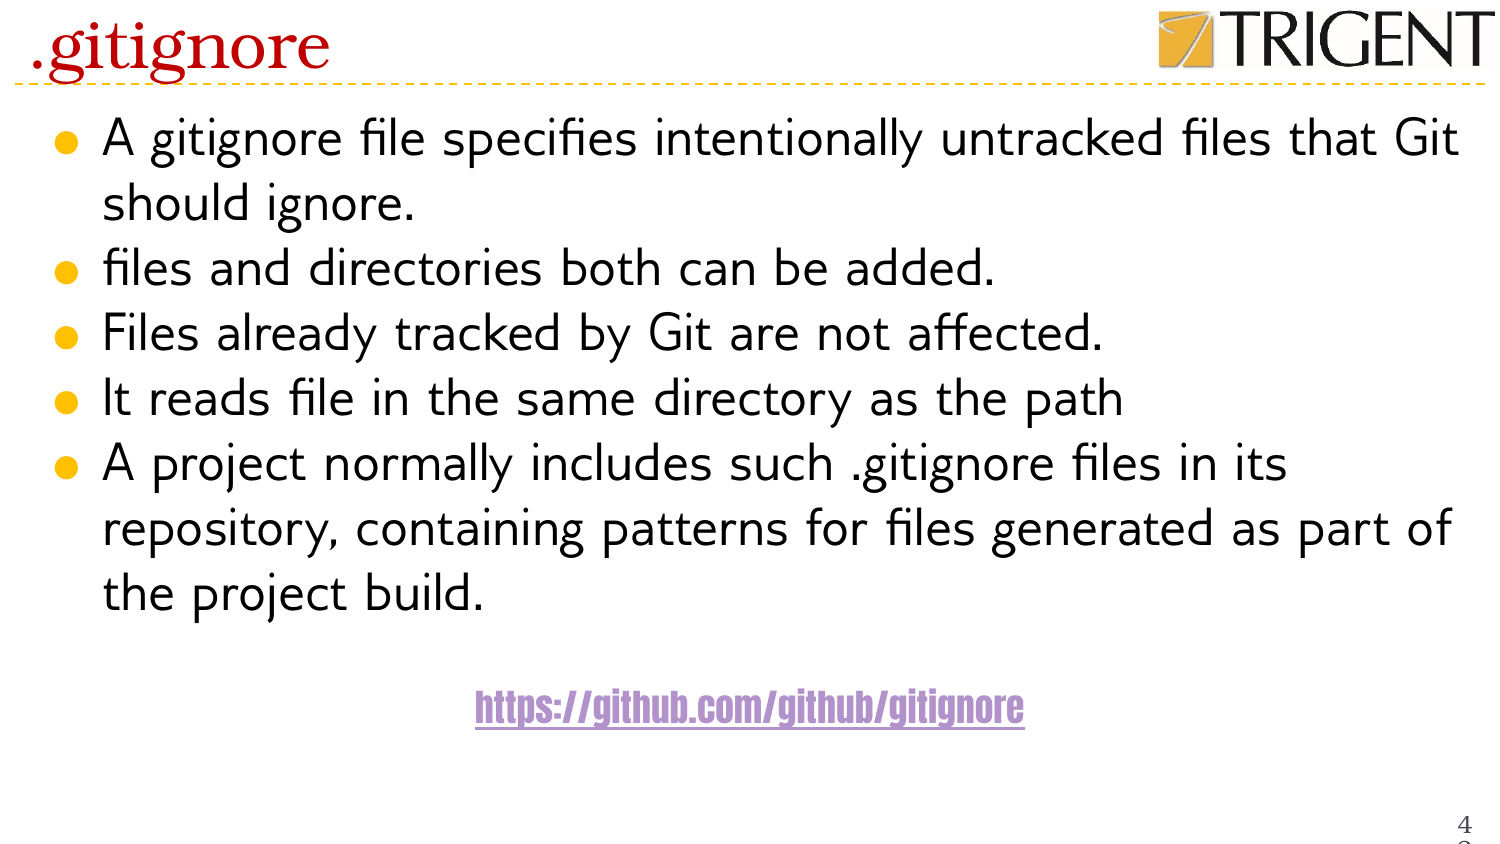

# .gitignore
A gitignore file specifies intentionally untracked files that Git should ignore.
files and directories both can be added.
Files already tracked by Git are not affected.
It reads file in the same directory as the path
A project normally includes such .gitignore files in its repository, containing patterns for files generated as part of the project build.

https://github.com/github/gitignore
42